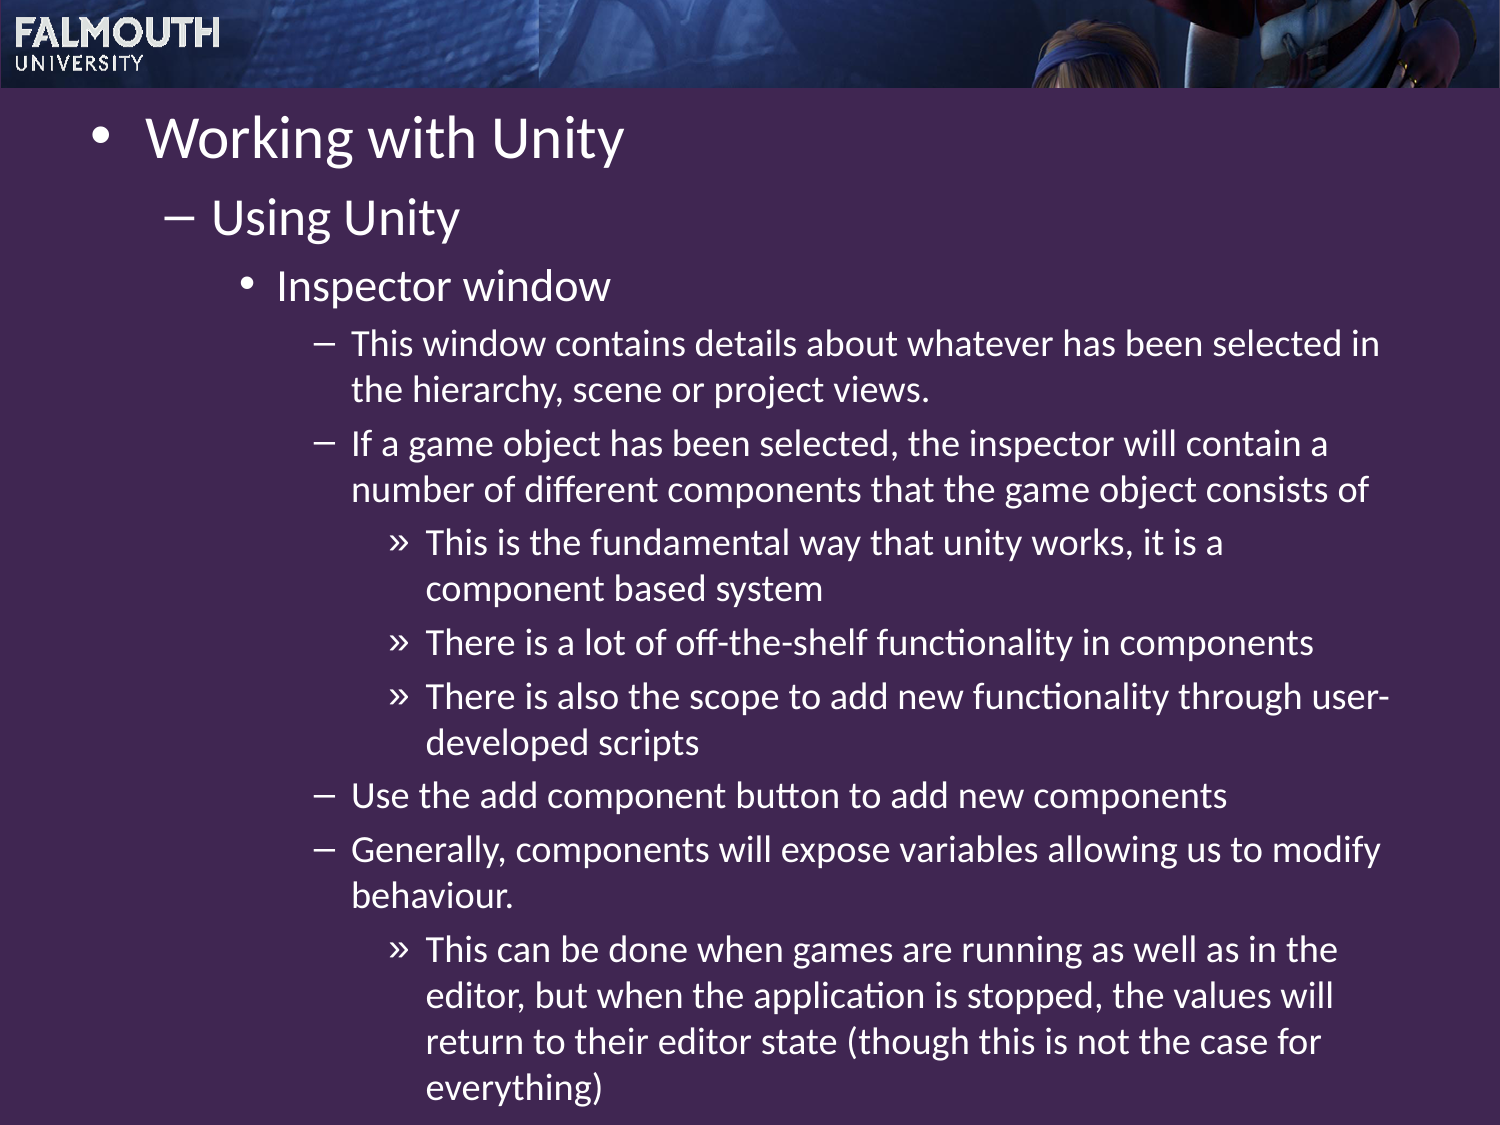

Working with Unity
Using Unity
Inspector window
This window contains details about whatever has been selected in the hierarchy, scene or project views.
If a game object has been selected, the inspector will contain a number of different components that the game object consists of
This is the fundamental way that unity works, it is a component based system
There is a lot of off-the-shelf functionality in components
There is also the scope to add new functionality through user-developed scripts
Use the add component button to add new components
Generally, components will expose variables allowing us to modify behaviour.
This can be done when games are running as well as in the editor, but when the application is stopped, the values will return to their editor state (though this is not the case for everything)